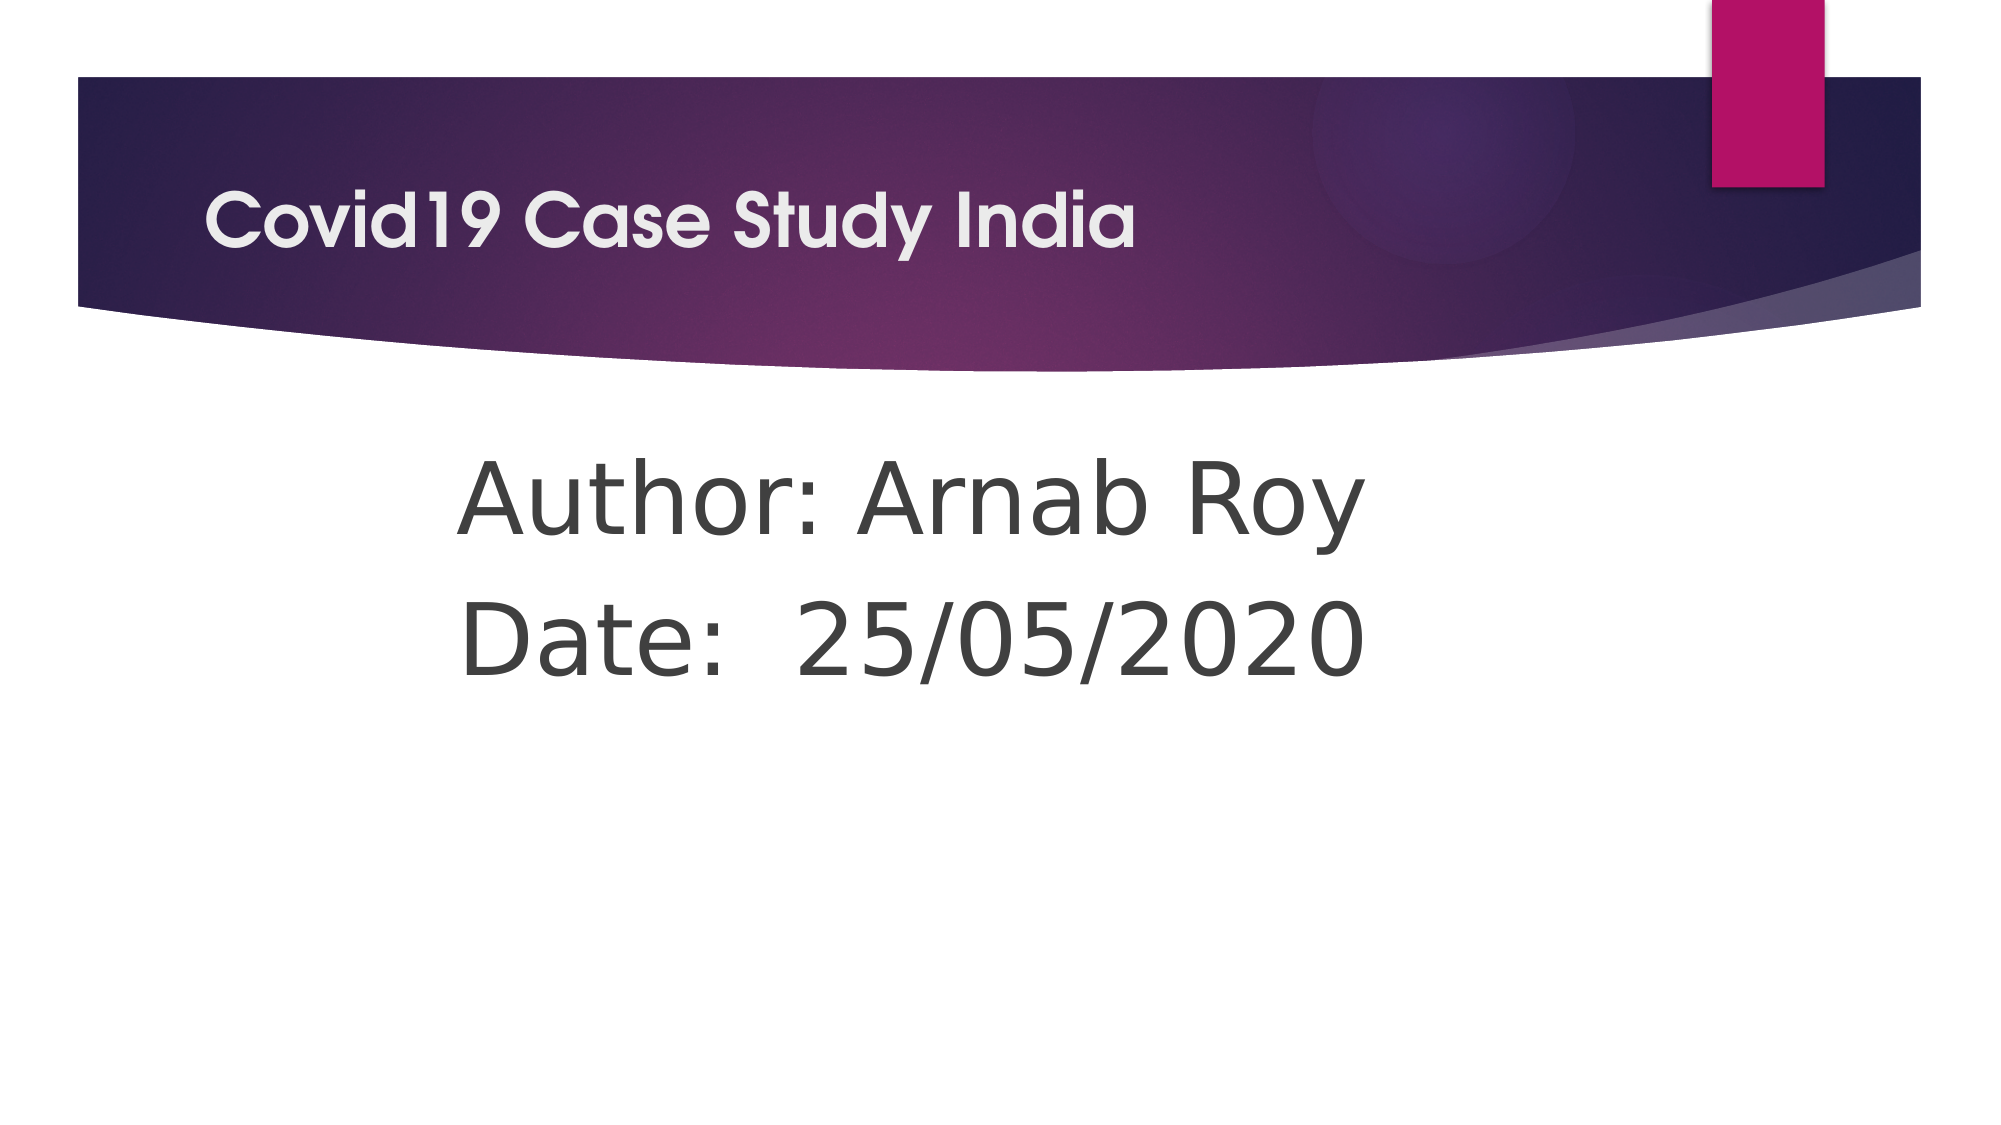

# Covid19 Case Study India
Author: Arnab Roy
Date:  25/05/2020